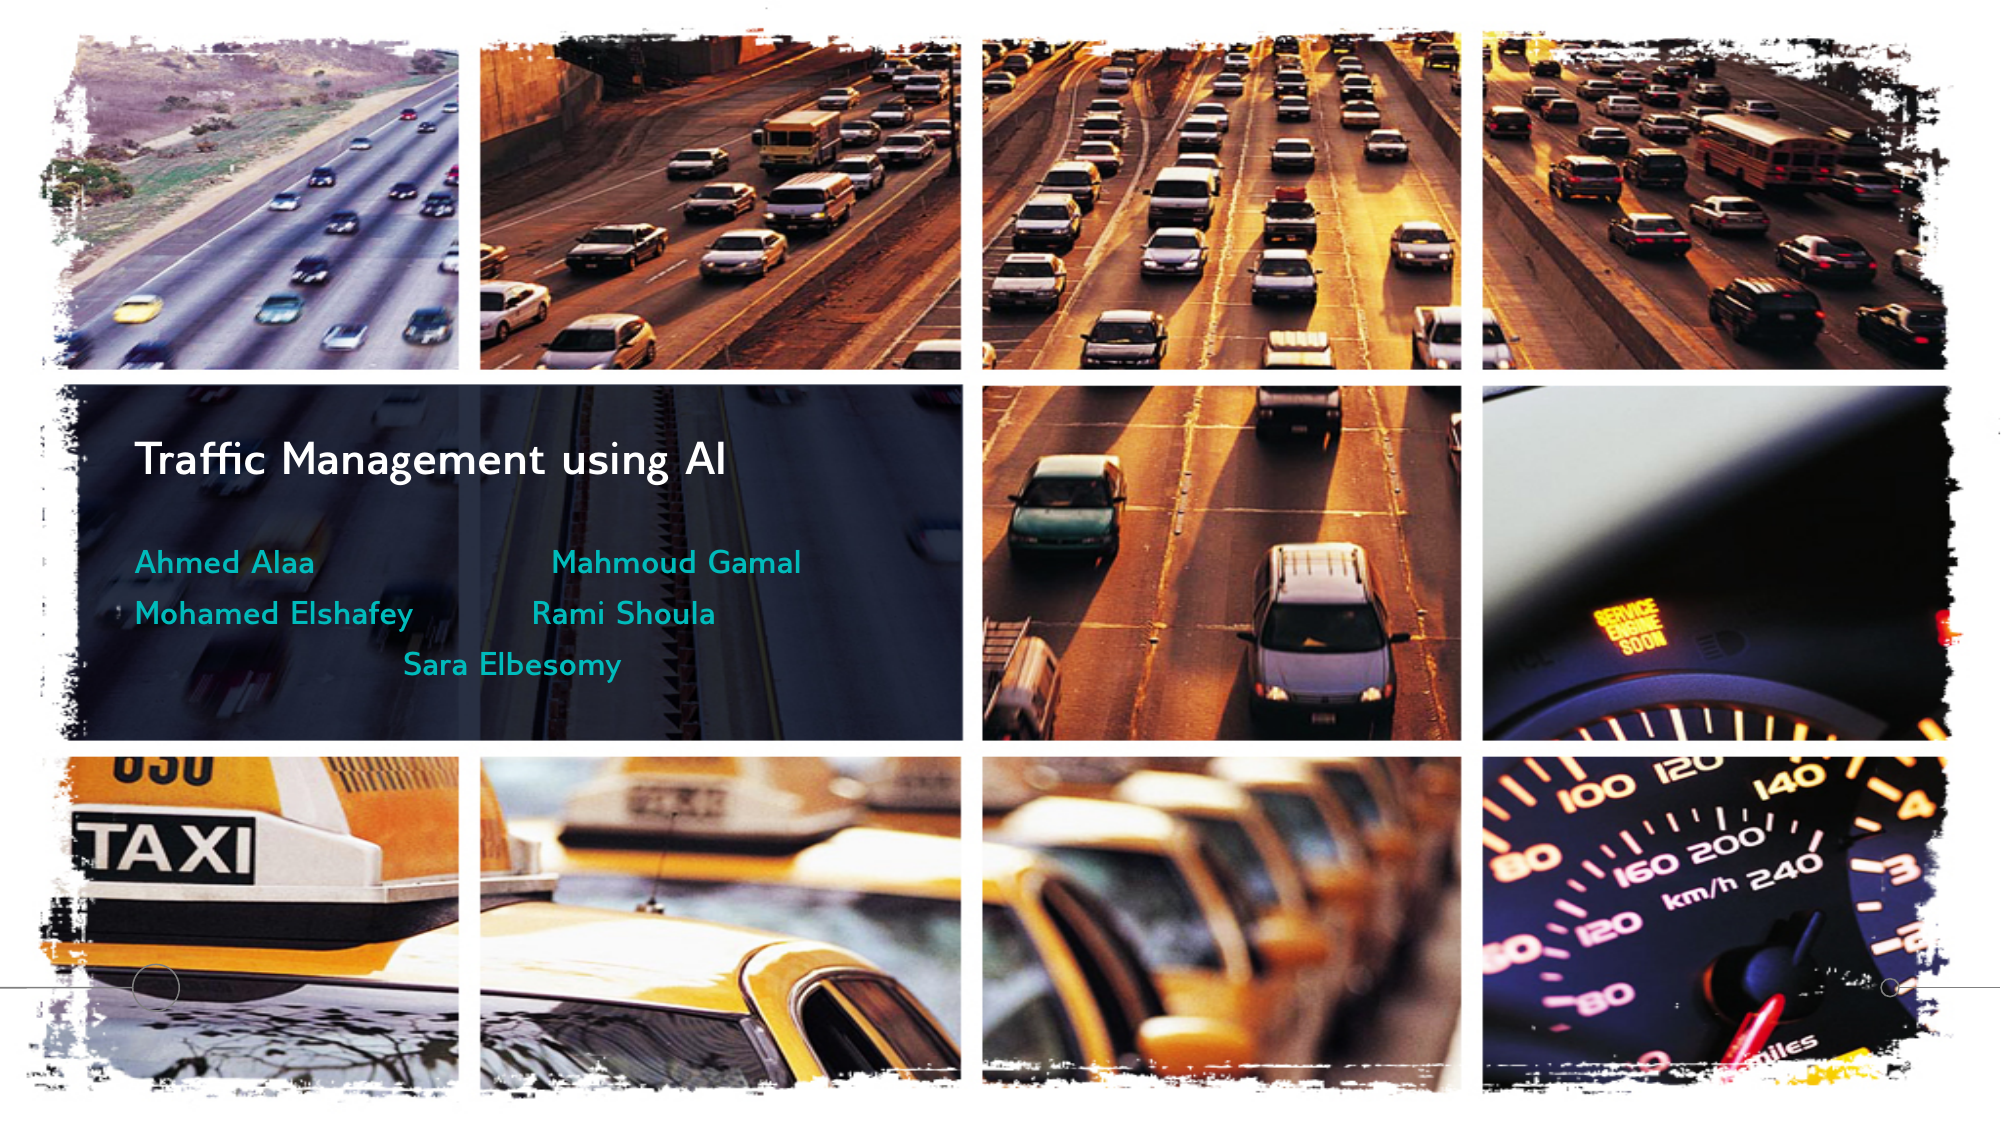

# Traffic Management using AI
Ahmed Alaa                      Mahmoud Gamal
Mohamed Elshafey           Rami Shoula
                         Sara Elbesomy